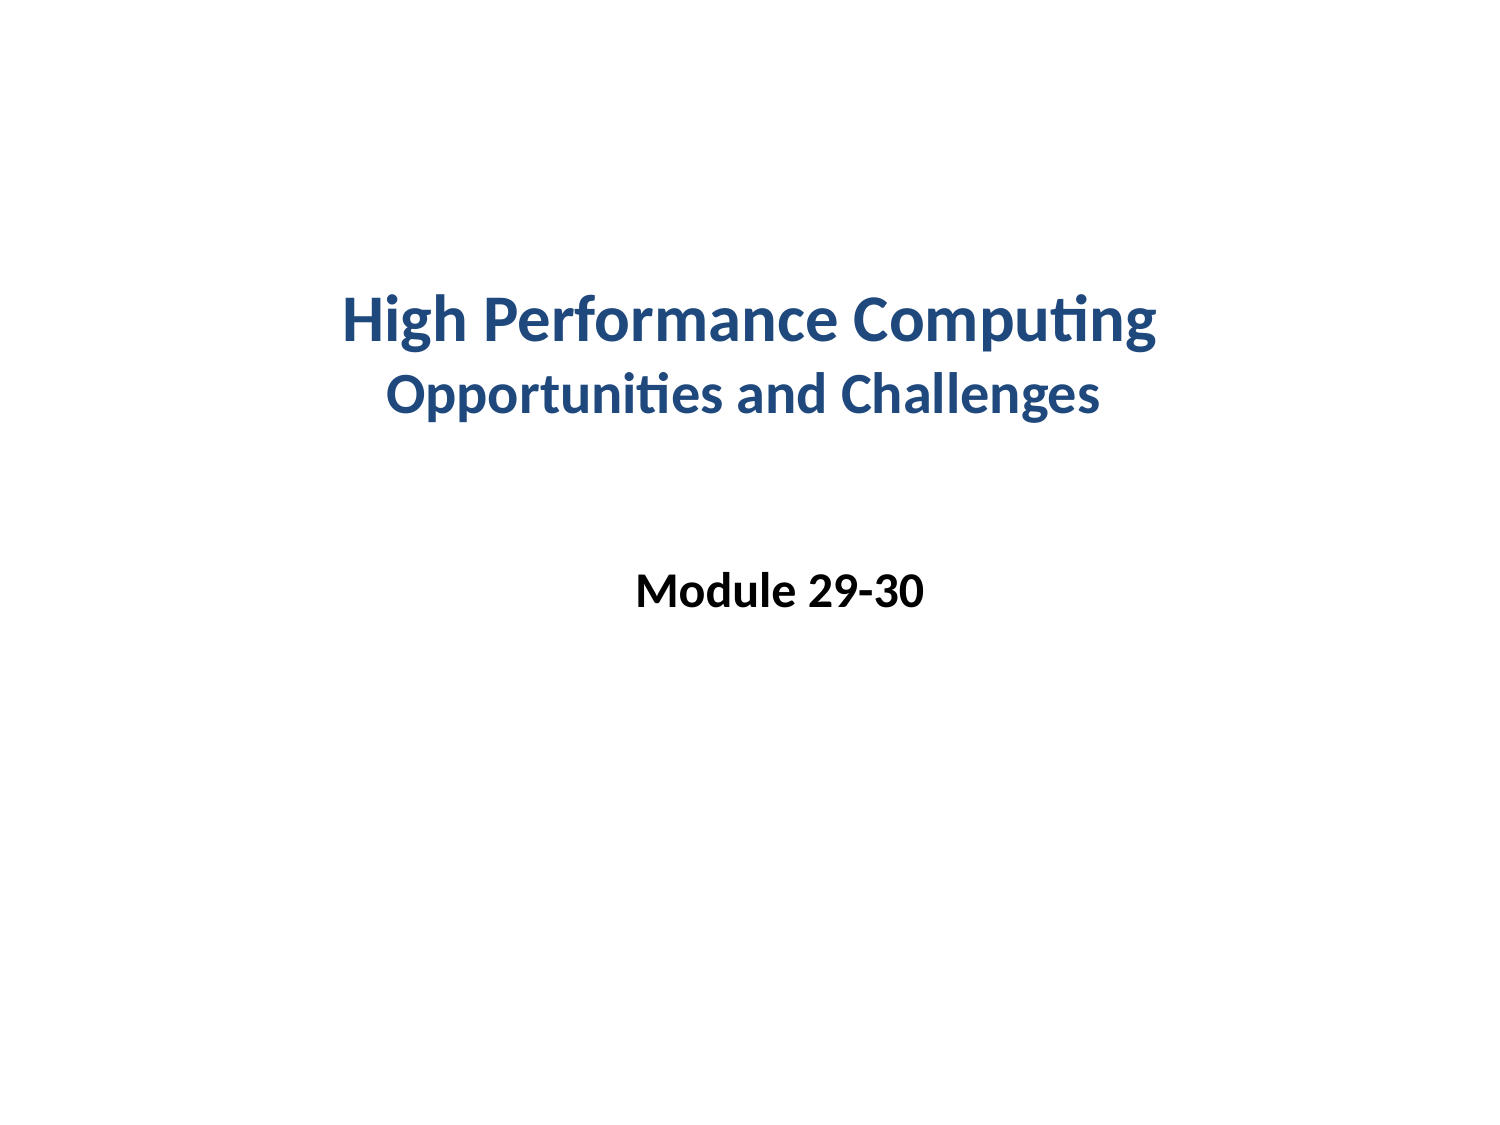

# High Performance Computing Opportunities and Challenges
Module 29-30